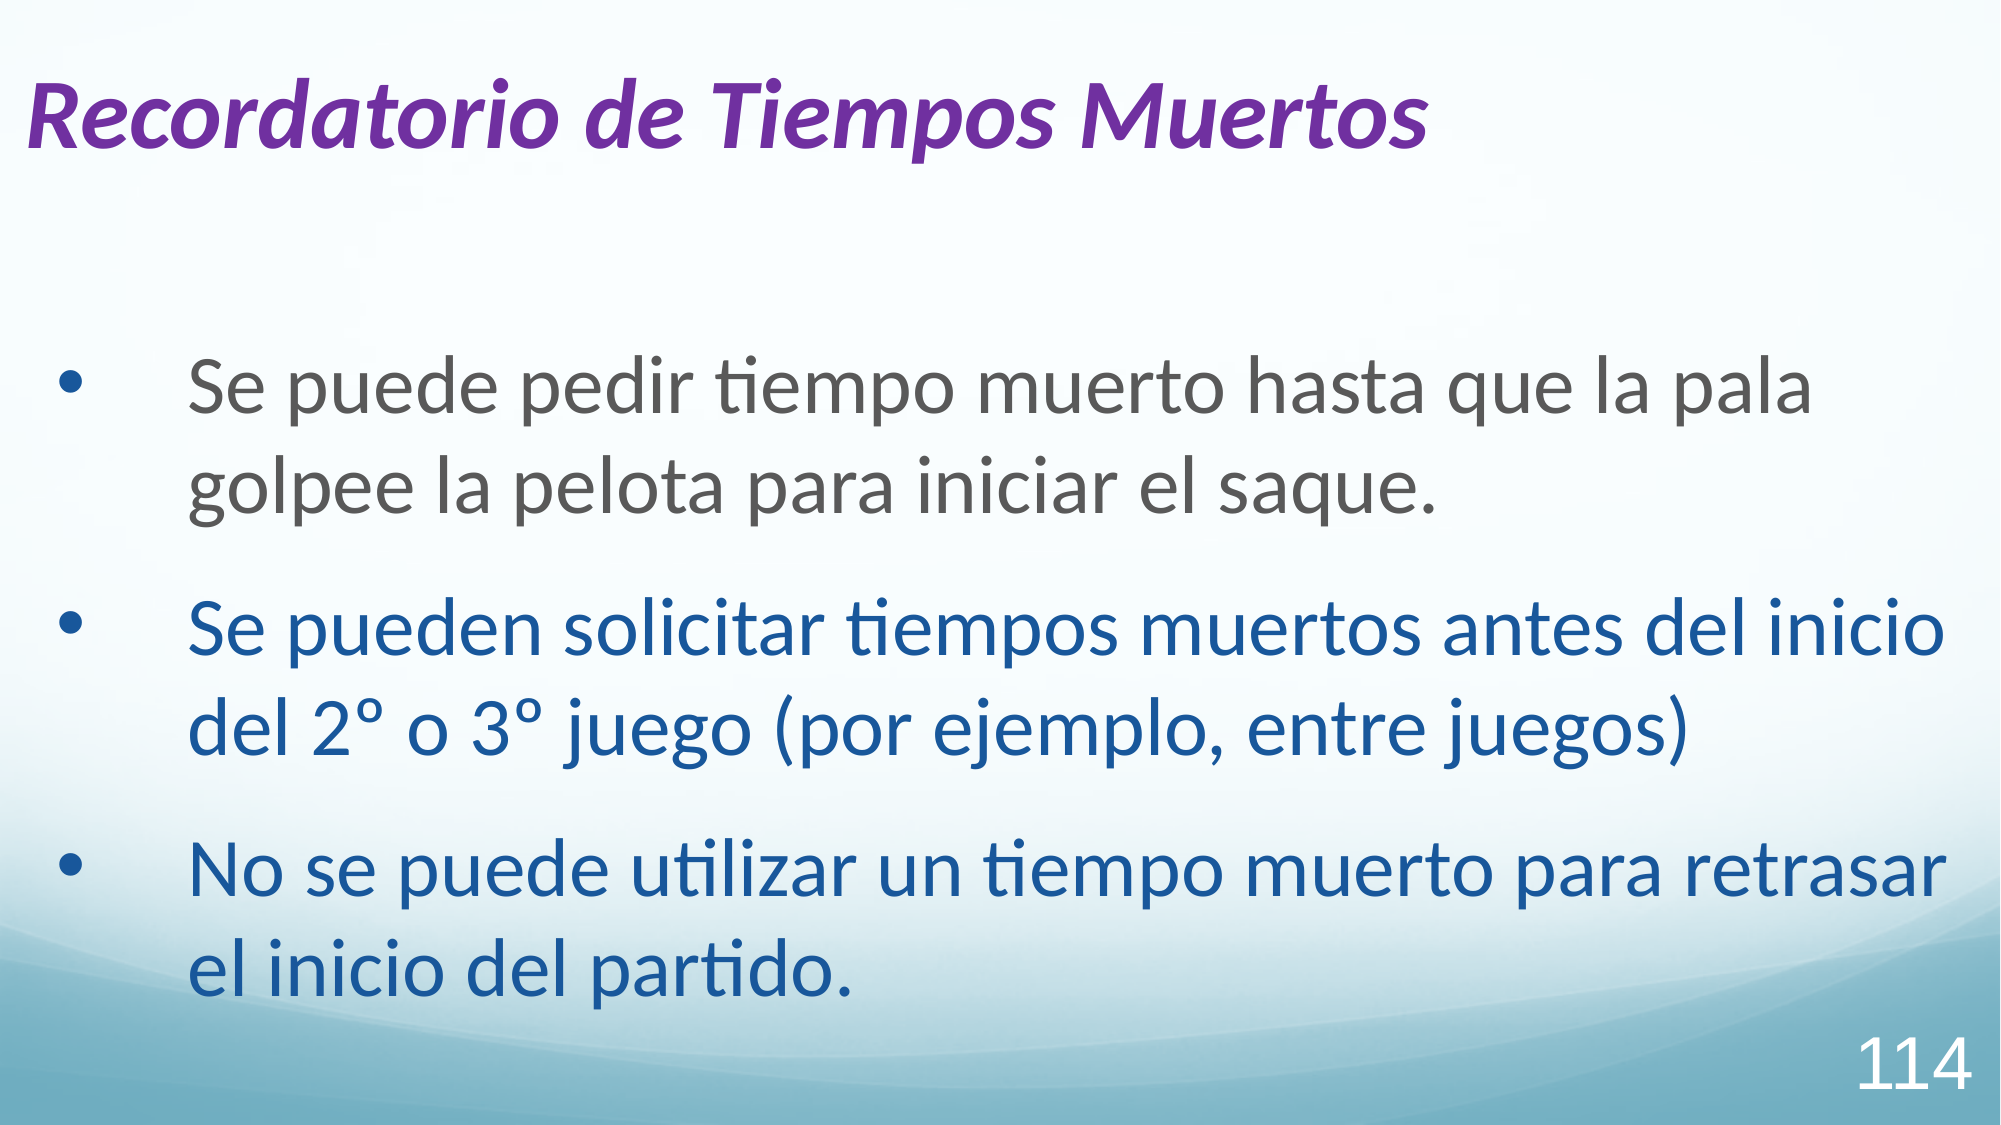

Recordatorio de Tiempos Muertos

Se puede pedir tiempo muerto hasta que la pala golpee la pelota para iniciar el saque.
Se pueden solicitar tiempos muertos antes del inicio del 2º o 3º juego (por ejemplo, entre juegos)
No se puede utilizar un tiempo muerto para retrasar el inicio del partido.

114